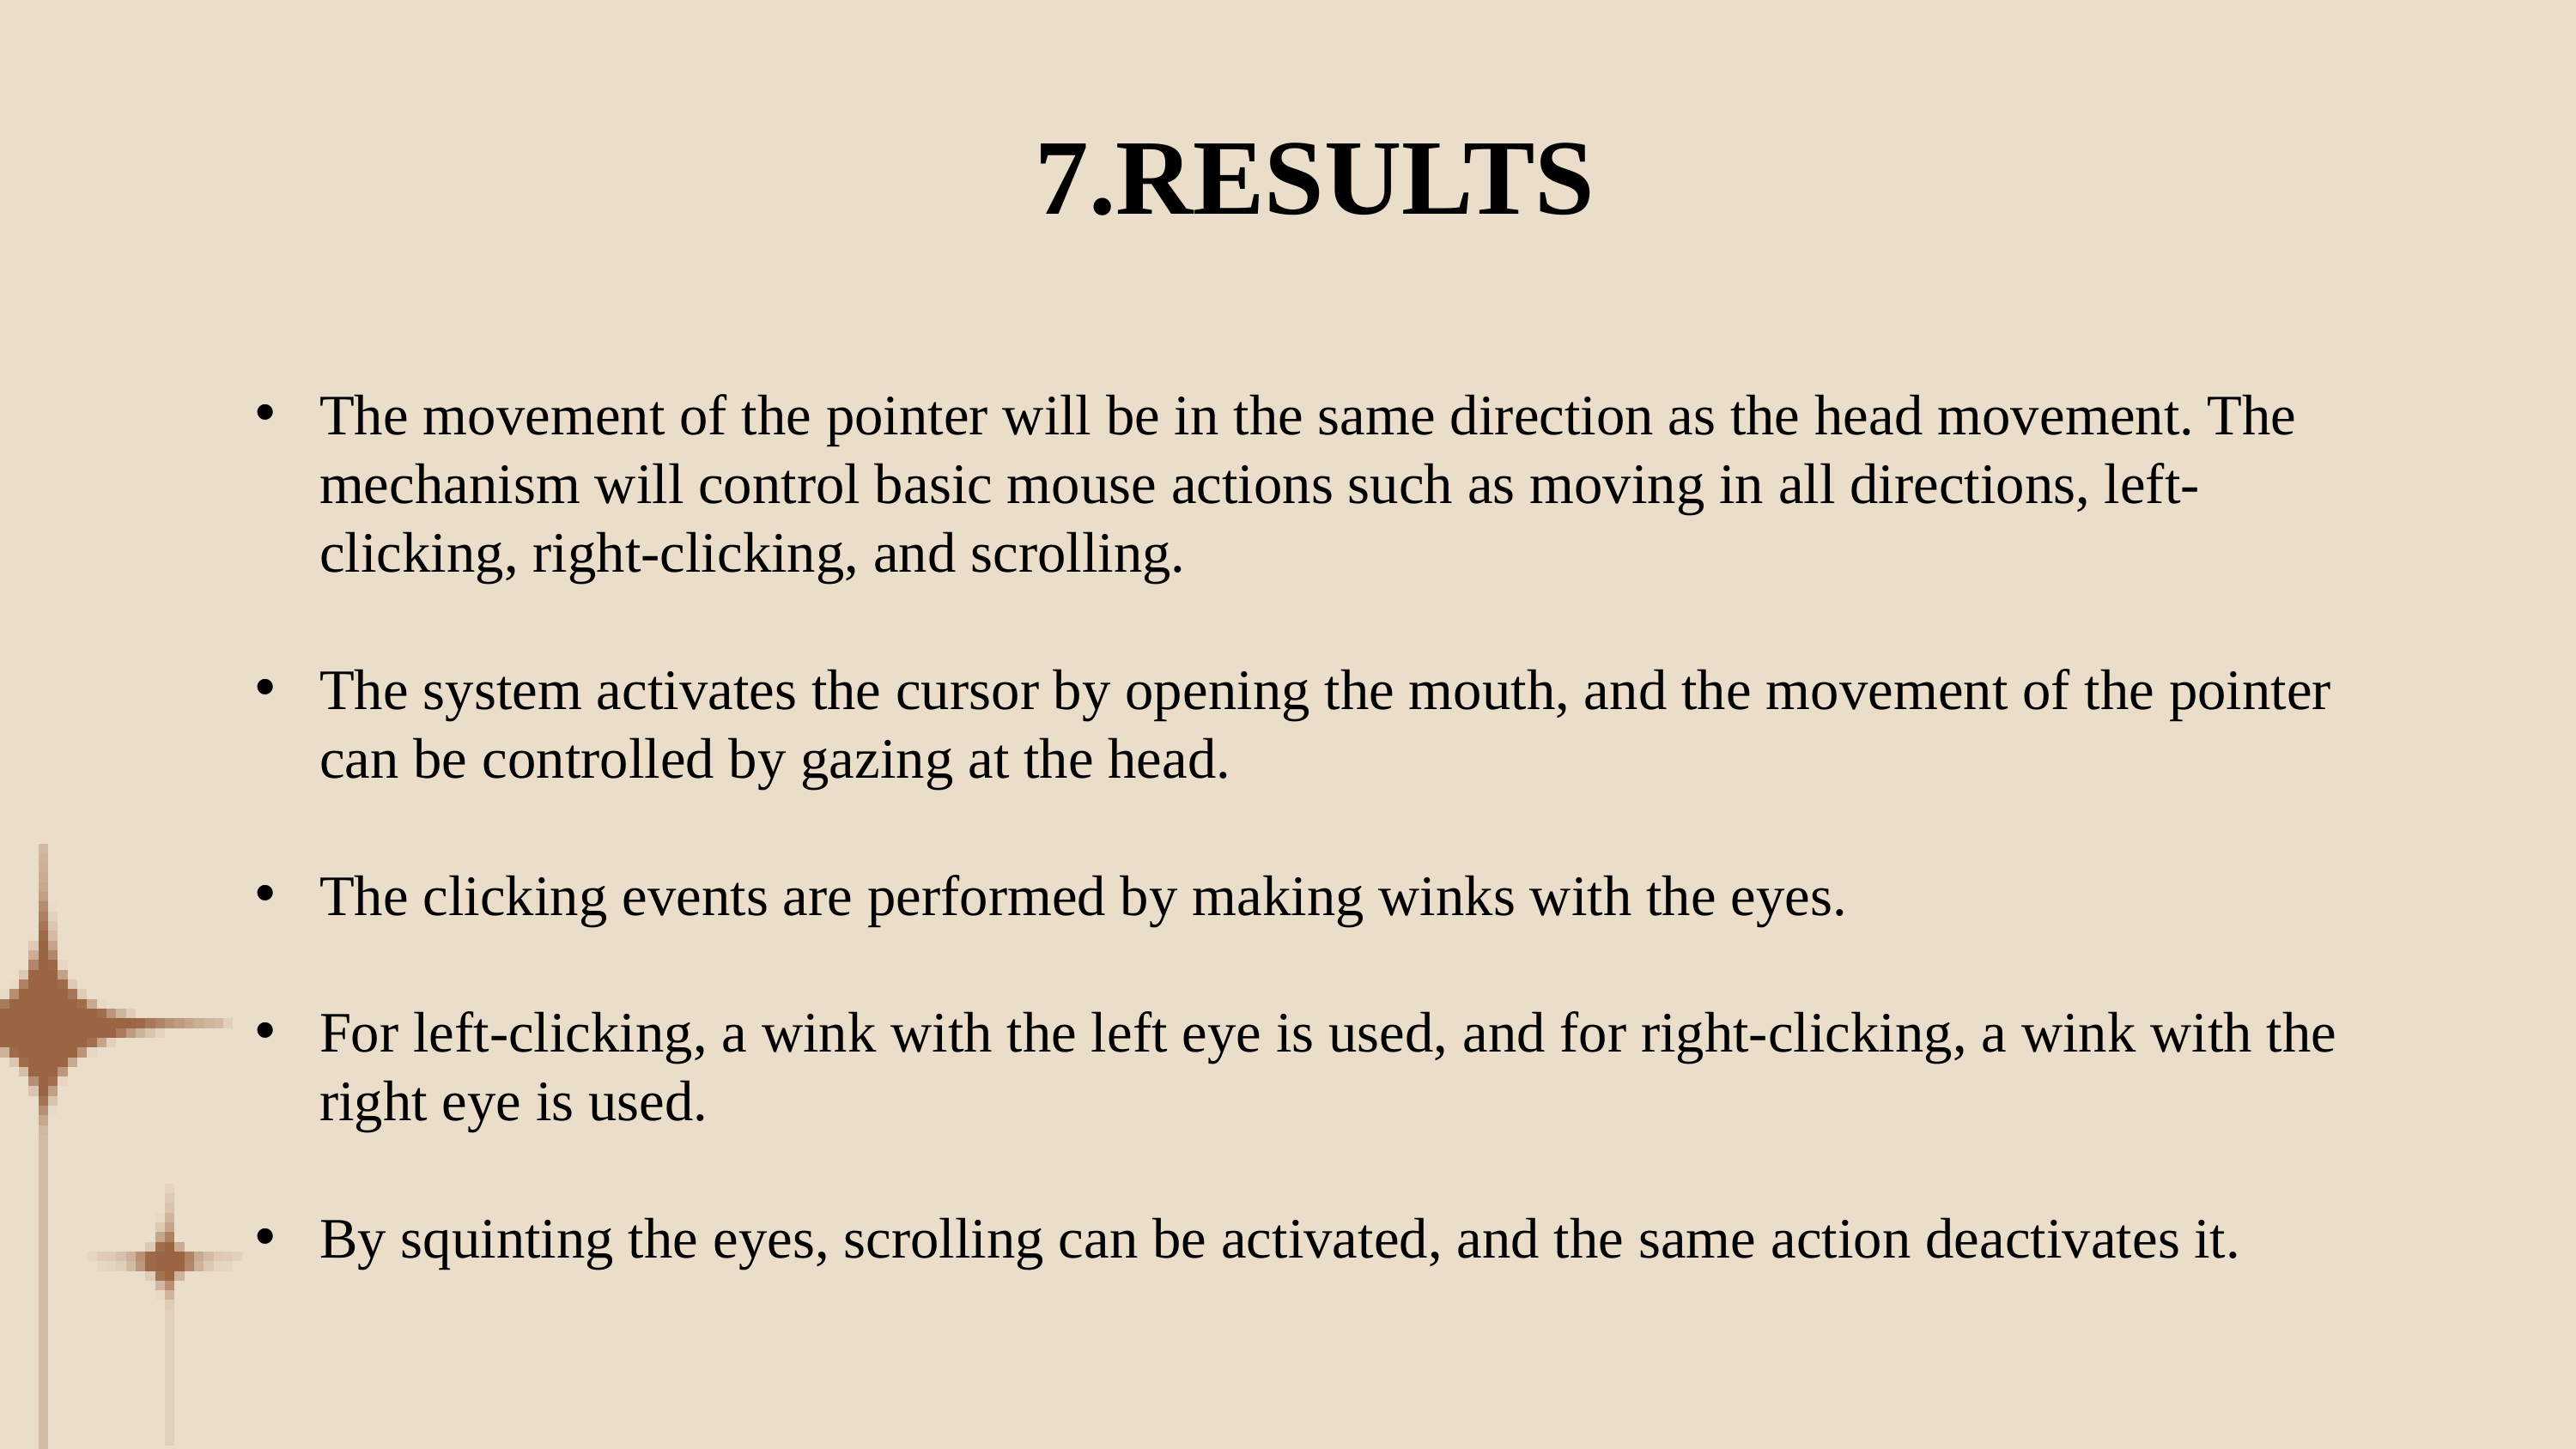

7.RESULTS
The movement of the pointer will be in the same direction as the head movement. The mechanism will control basic mouse actions such as moving in all directions, left-clicking, right-clicking, and scrolling.

The system activates the cursor by opening the mouth, and the movement of the pointer can be controlled by gazing at the head.

The clicking events are performed by making winks with the eyes.

For left-clicking, a wink with the left eye is used, and for right-clicking, a wink with the right eye is used.

By squinting the eyes, scrolling can be activated, and the same action deactivates it.